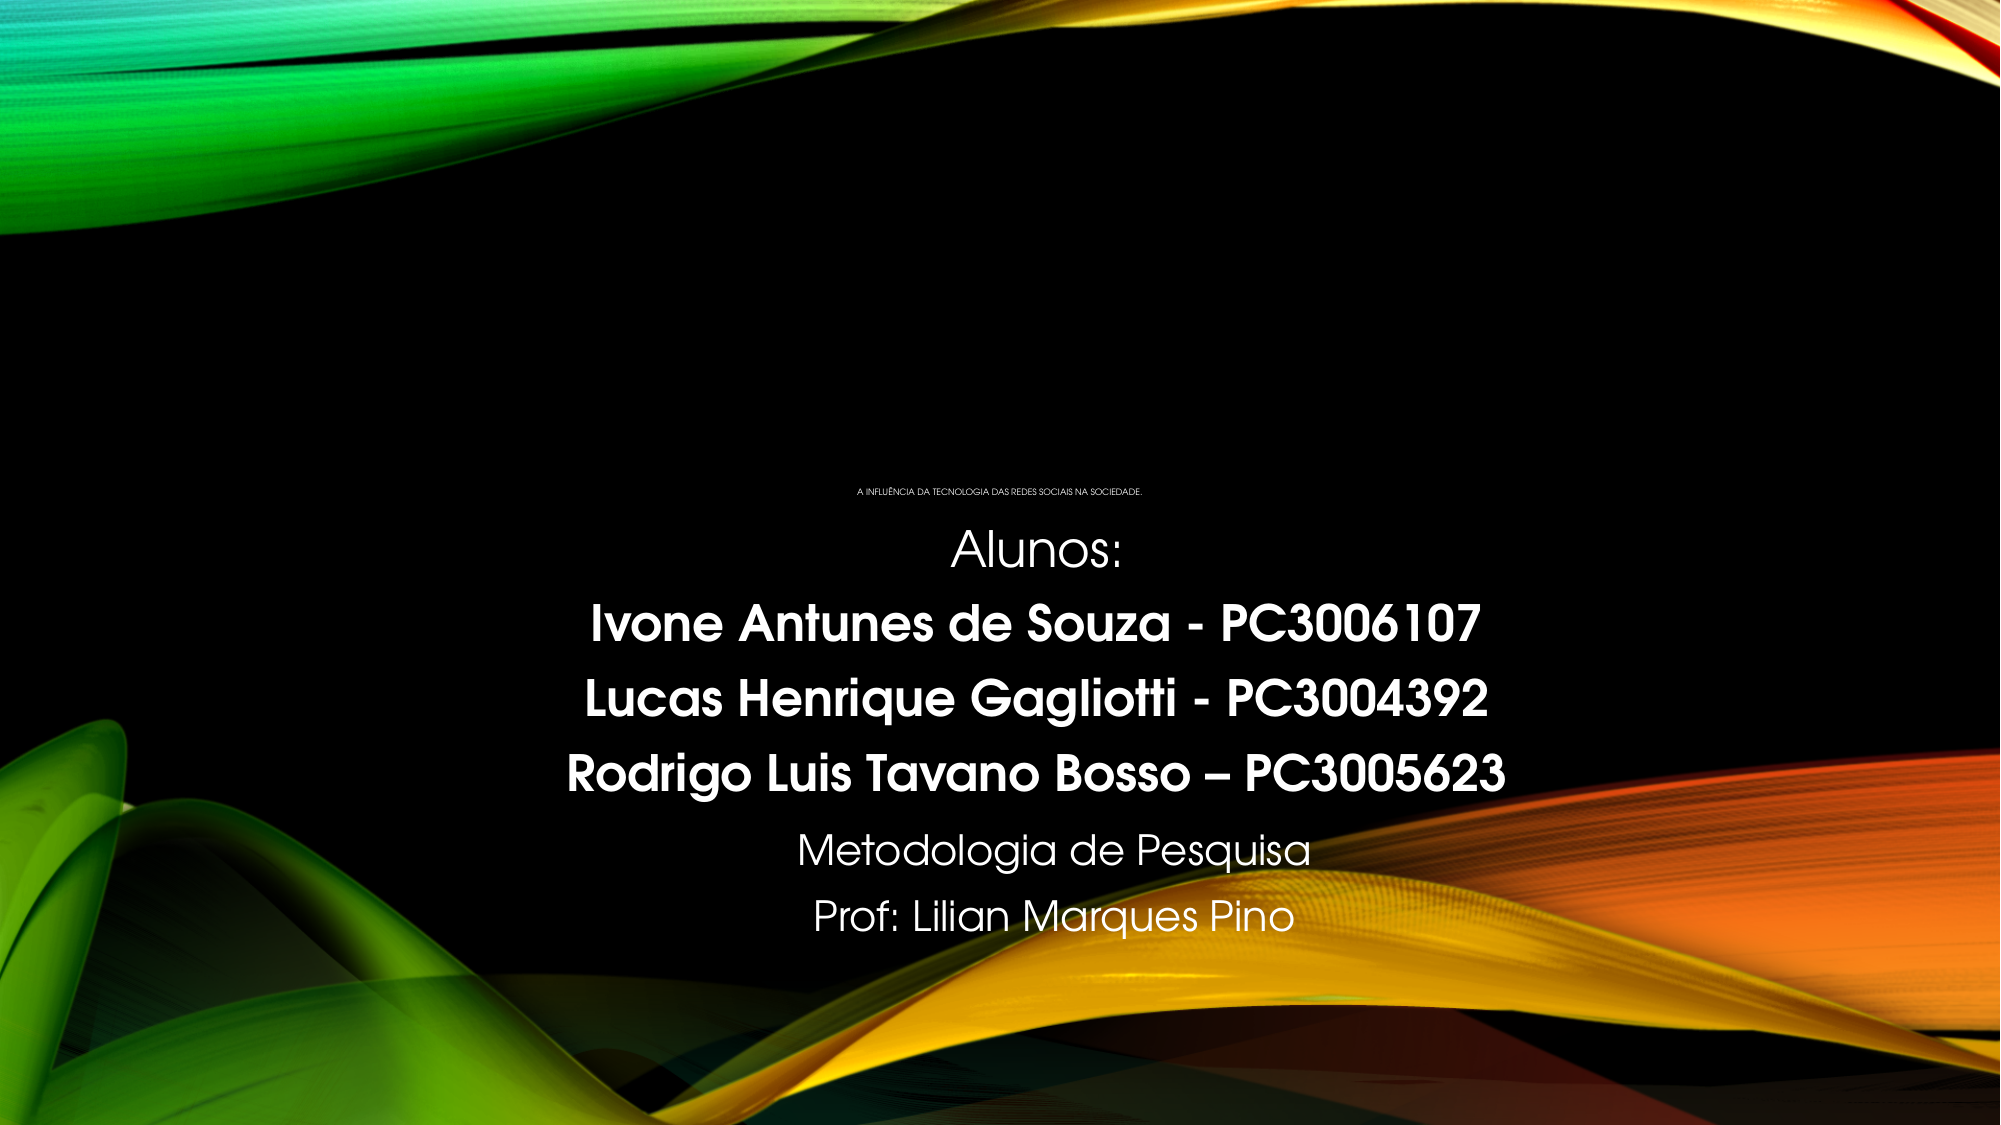

# A influência da tecnologia das redes sociais na sociedade.
Alunos:
Ivone Antunes de Souza - PC3006107
Lucas Henrique Gagliotti - PC3004392
Rodrigo Luis Tavano Bosso – PC3005623
Metodologia de Pesquisa
Prof: Lilian Marques Pino